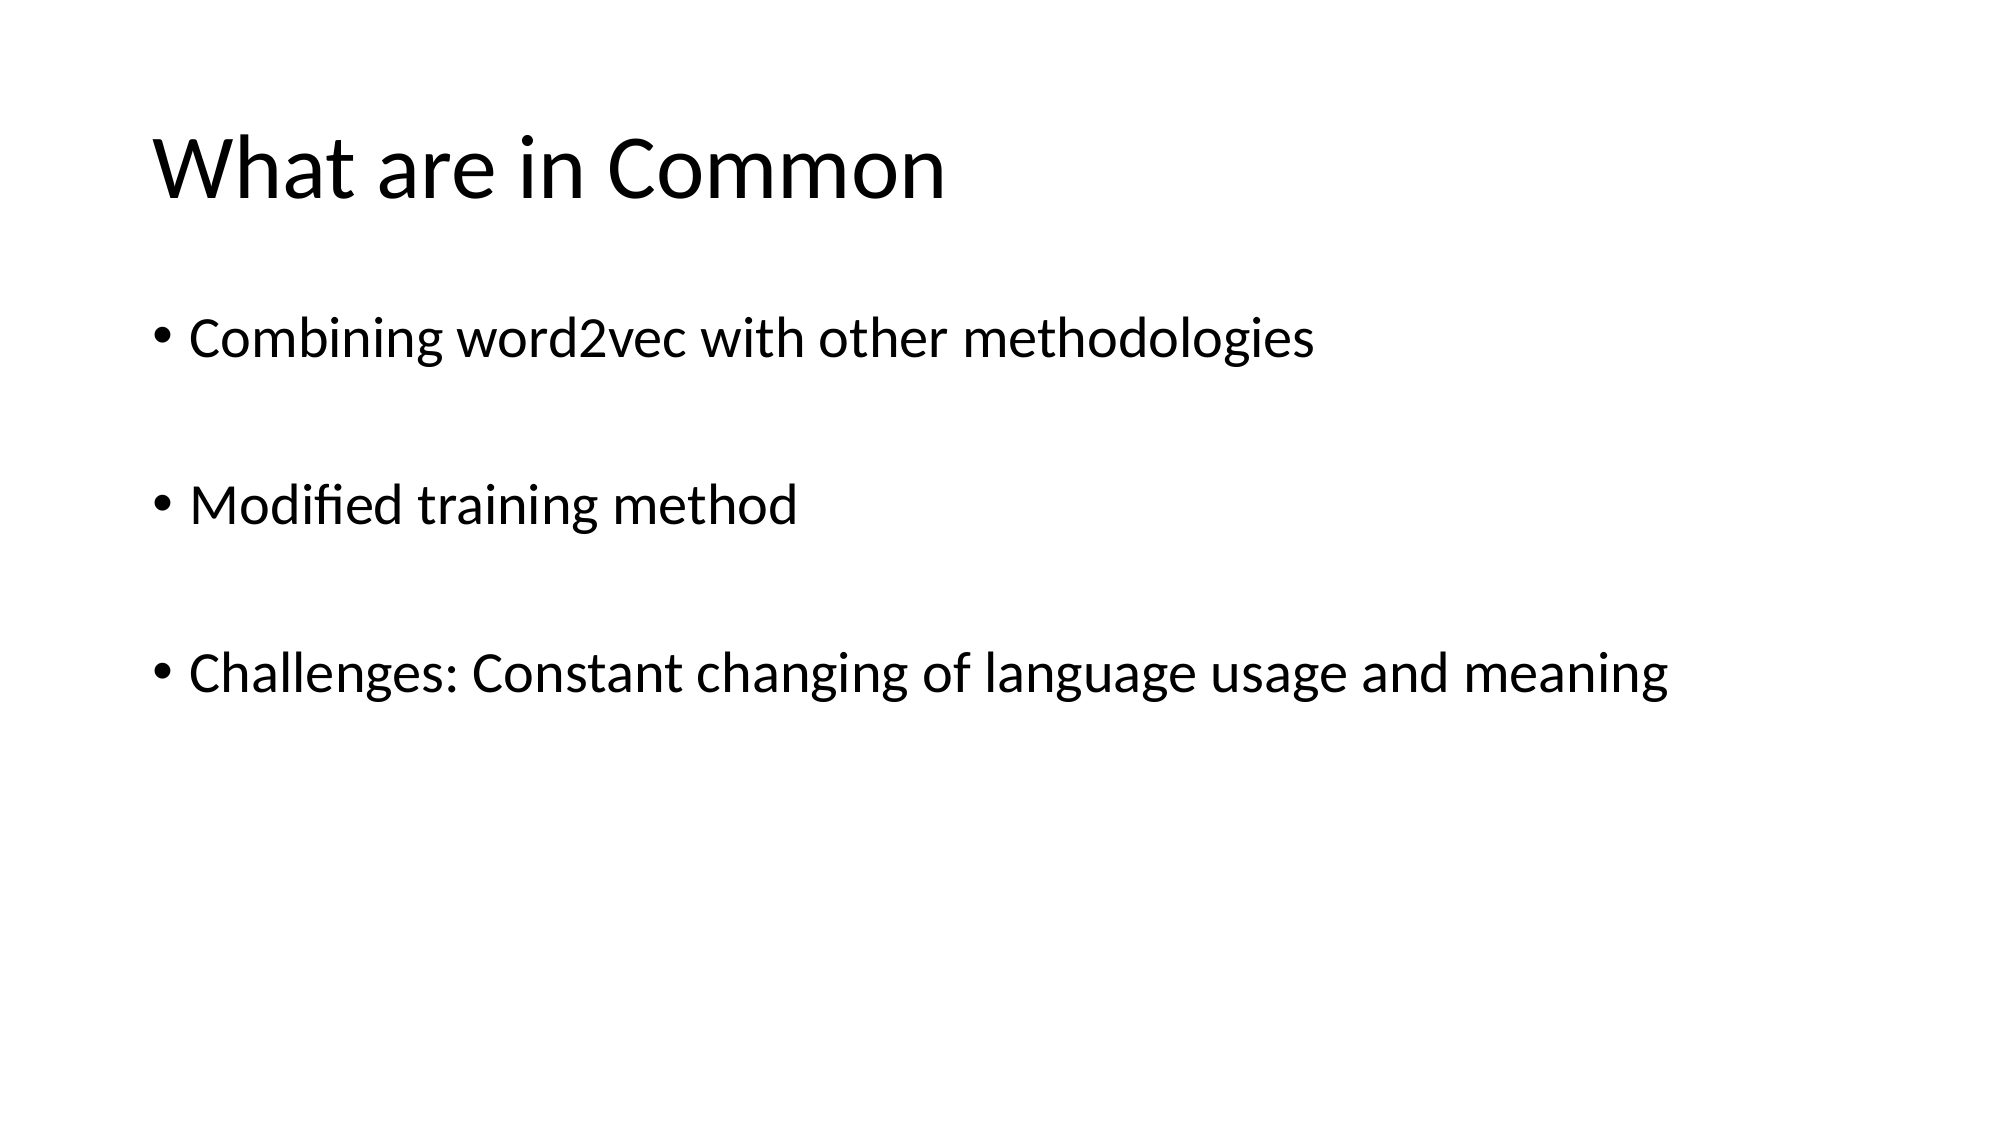

# What are in Common
Combining word2vec with other methodologies

Modified training method

Challenges: Constant changing of language usage and meaning